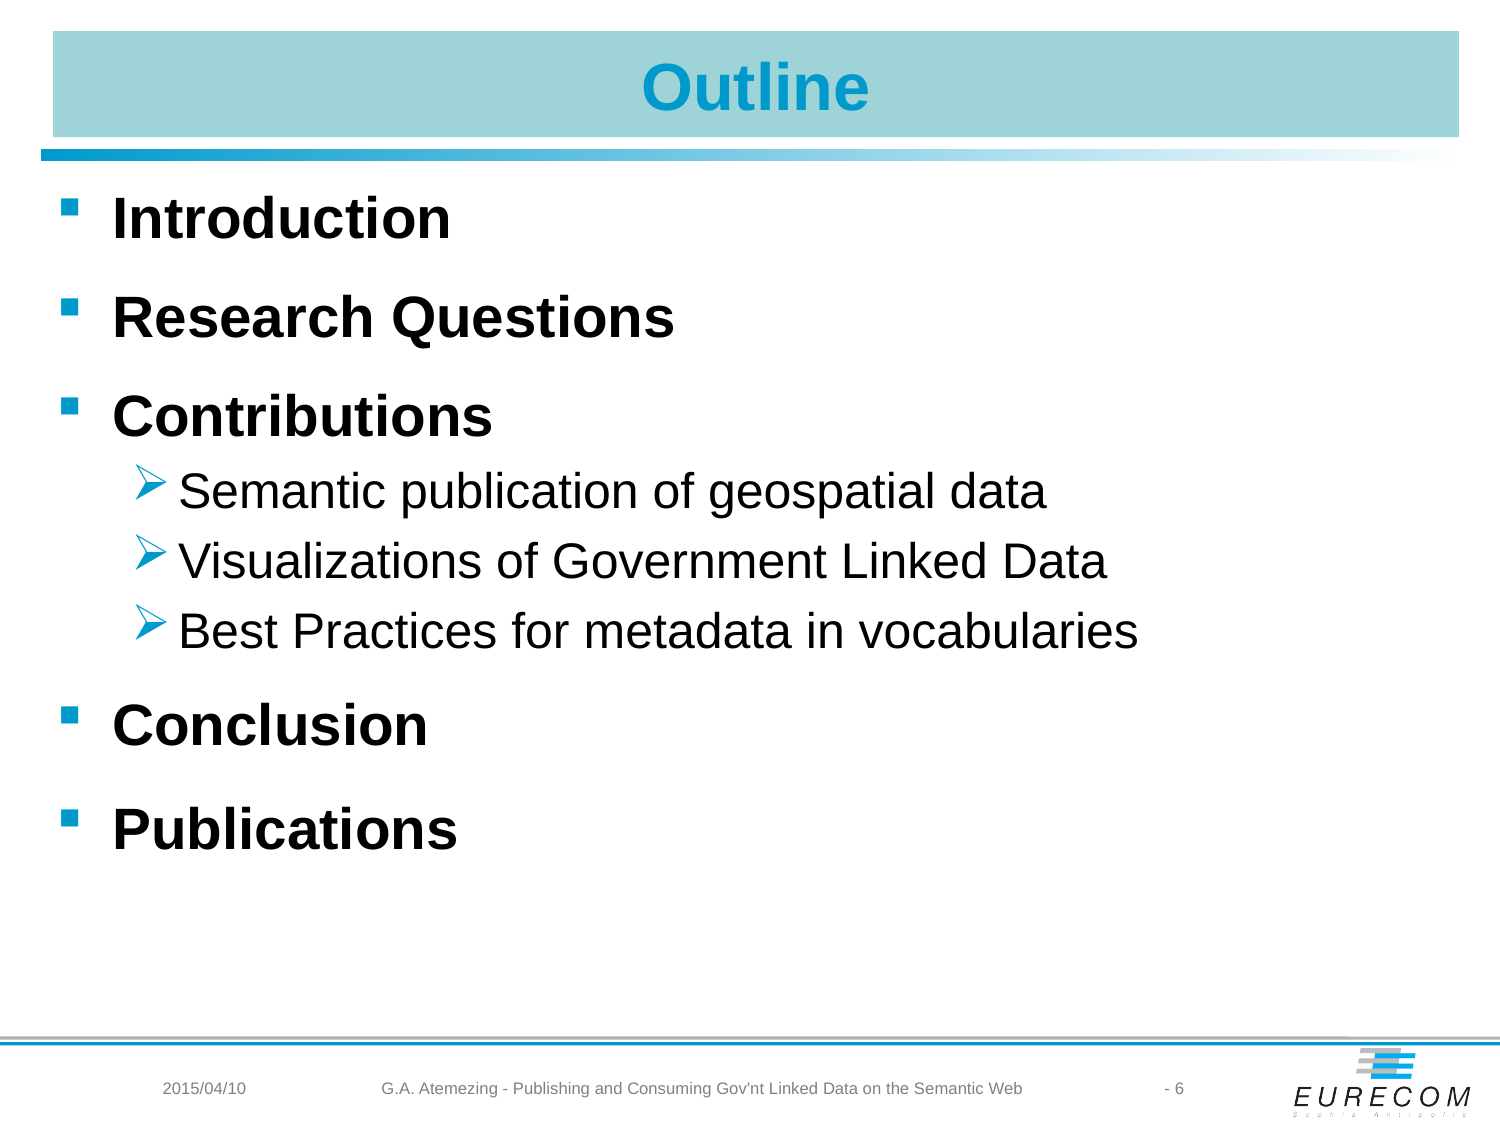

# Outline
Introduction
Research Questions
Contributions
Semantic publication of geospatial data
Visualizations of Government Linked Data
Best Practices for metadata in vocabularies
Conclusion
Publications
2015/04/10
G.A. Atemezing - Publishing and Consuming Gov'nt Linked Data on the Semantic Web
- 6